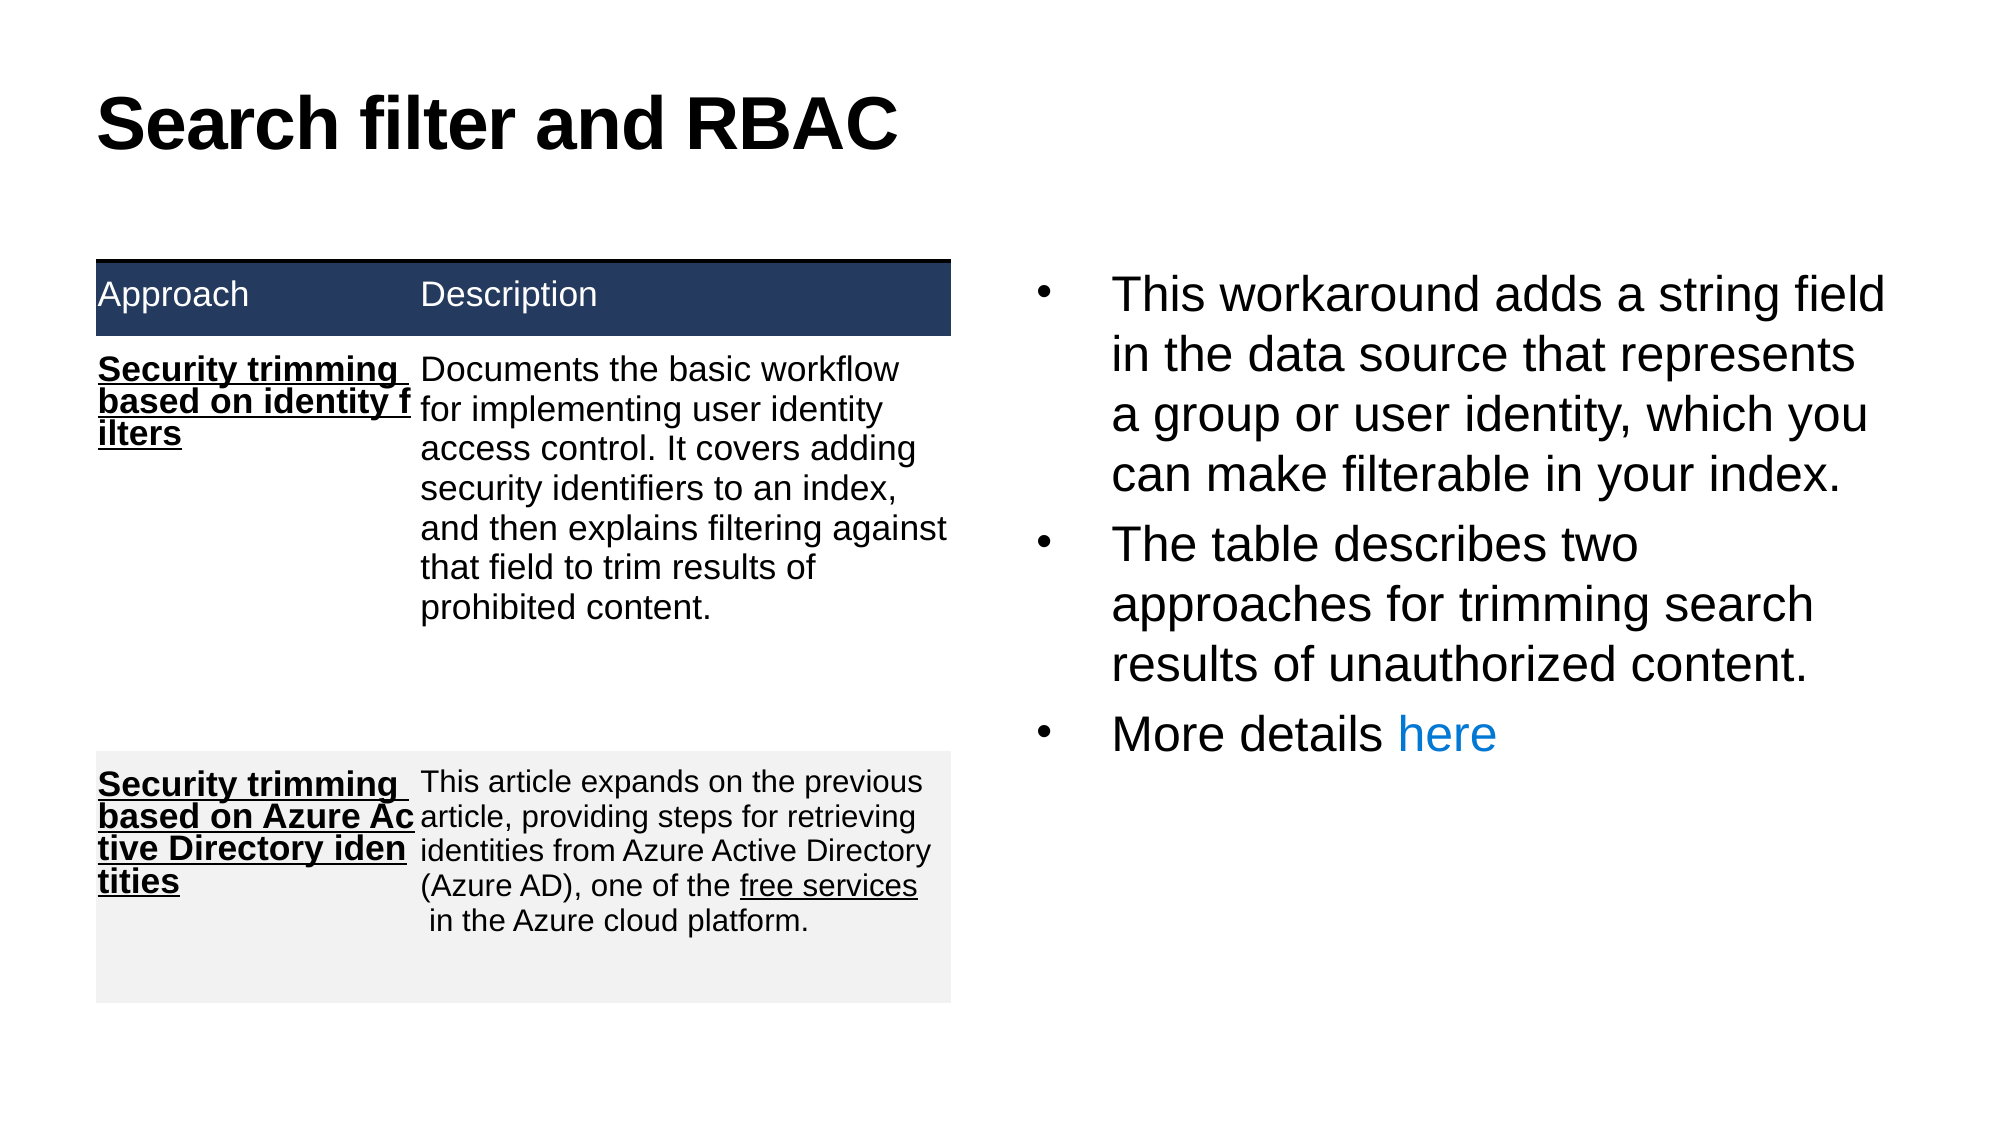

# Search filter and RBAC
| Approach | Description |
| --- | --- |
| Security trimming based on identity filters | Documents the basic workflow for implementing user identity access control. It covers adding security identifiers to an index, and then explains filtering against that field to trim results of prohibited content. |
| Security trimming based on Azure Active Directory identities | This article expands on the previous article, providing steps for retrieving identities from Azure Active Directory (Azure AD), one of the free services in the Azure cloud platform. |
This workaround adds a string field in the data source that represents a group or user identity, which you can make filterable in your index.
The table describes two approaches for trimming search results of unauthorized content.
More details here